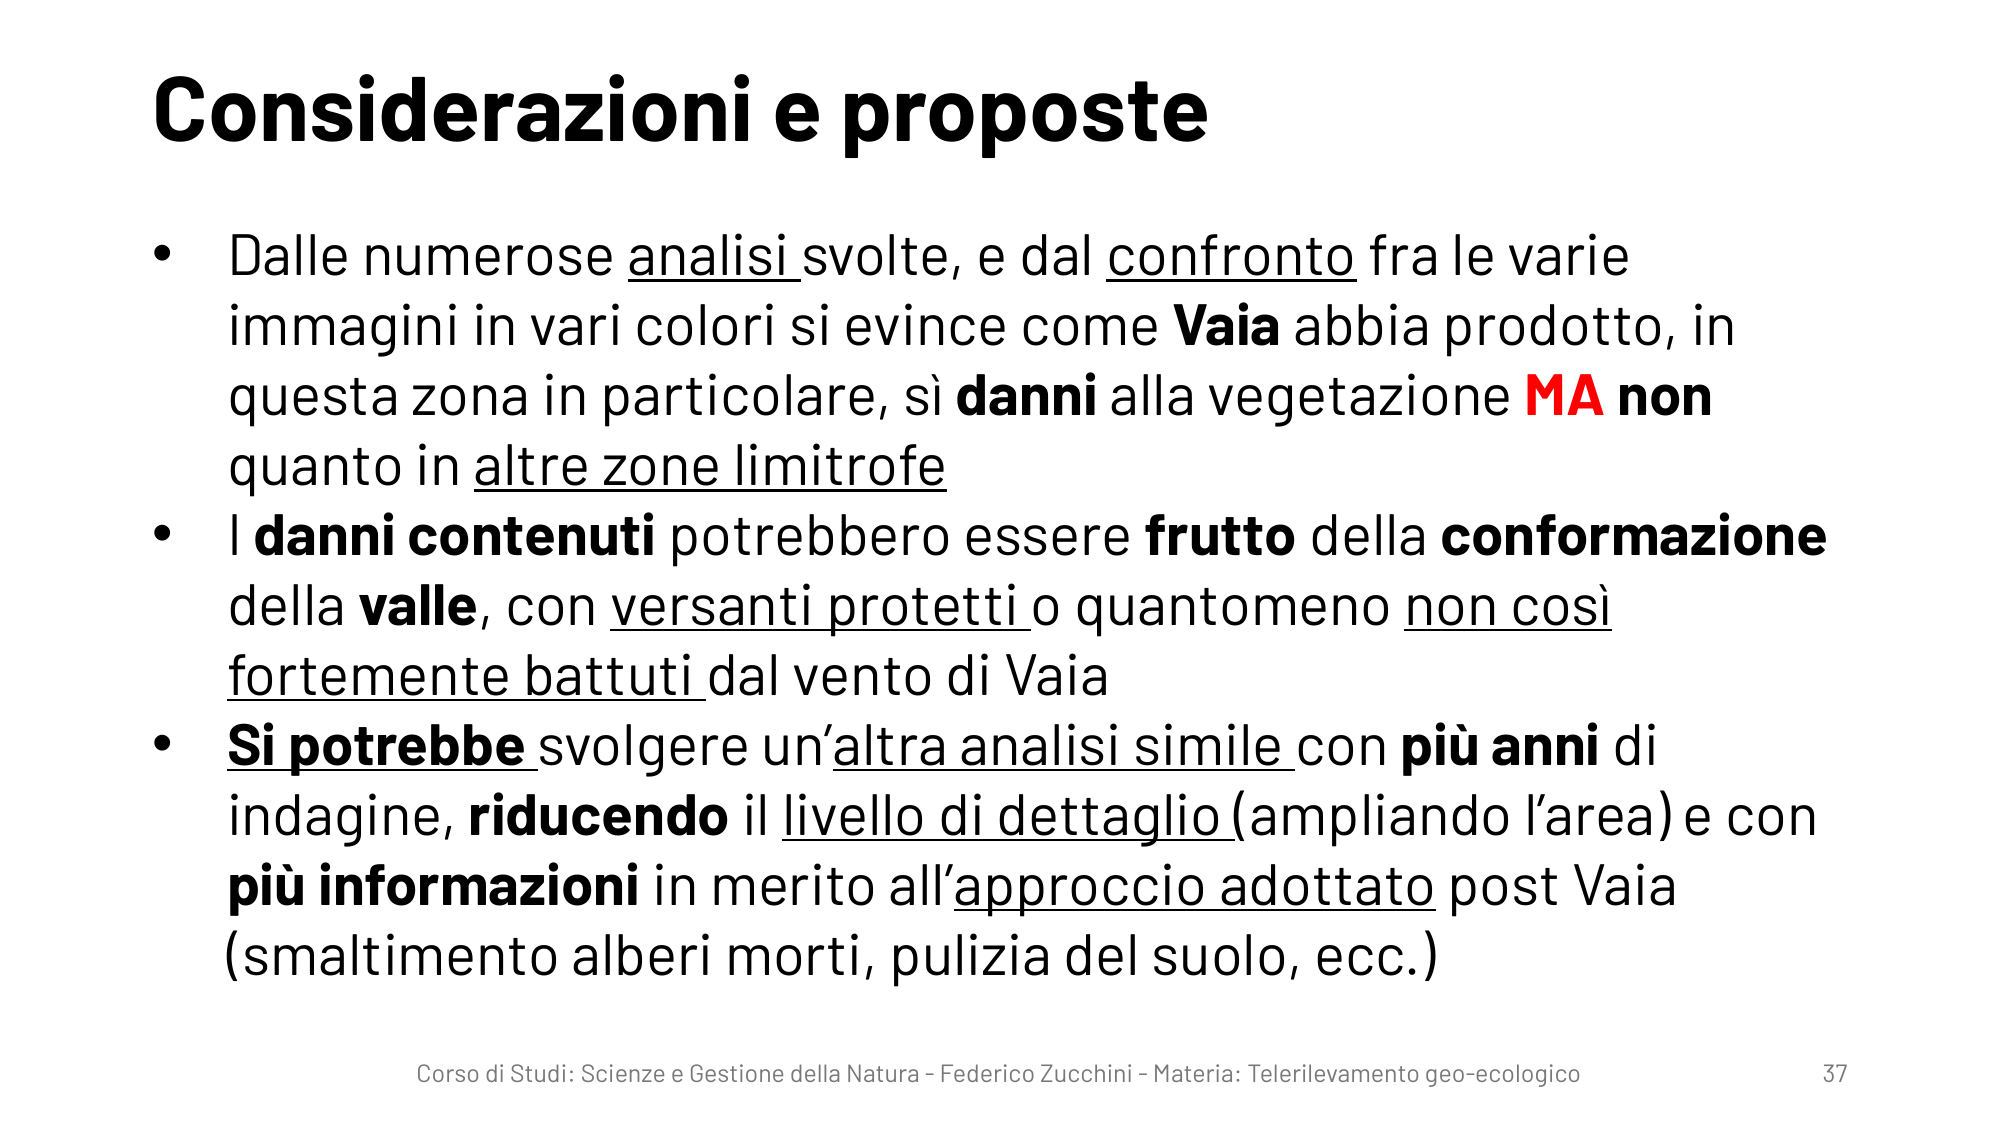

# Considerazioni e proposte
Dalle numerose analisi svolte, e dal confronto fra le varie immagini in vari colori si evince come Vaia abbia prodotto, in questa zona in particolare, sì danni alla vegetazione MA non quanto in altre zone limitrofe
I danni contenuti potrebbero essere frutto della conformazione della valle, con versanti protetti o quantomeno non così fortemente battuti dal vento di Vaia
Si potrebbe svolgere un’altra analisi simile con più anni di indagine, riducendo il livello di dettaglio (ampliando l’area) e con più informazioni in merito all’approccio adottato post Vaia (smaltimento alberi morti, pulizia del suolo, ecc.)
Corso di Studi: Scienze e Gestione della Natura - Federico Zucchini - Materia: Telerilevamento geo-ecologico
37